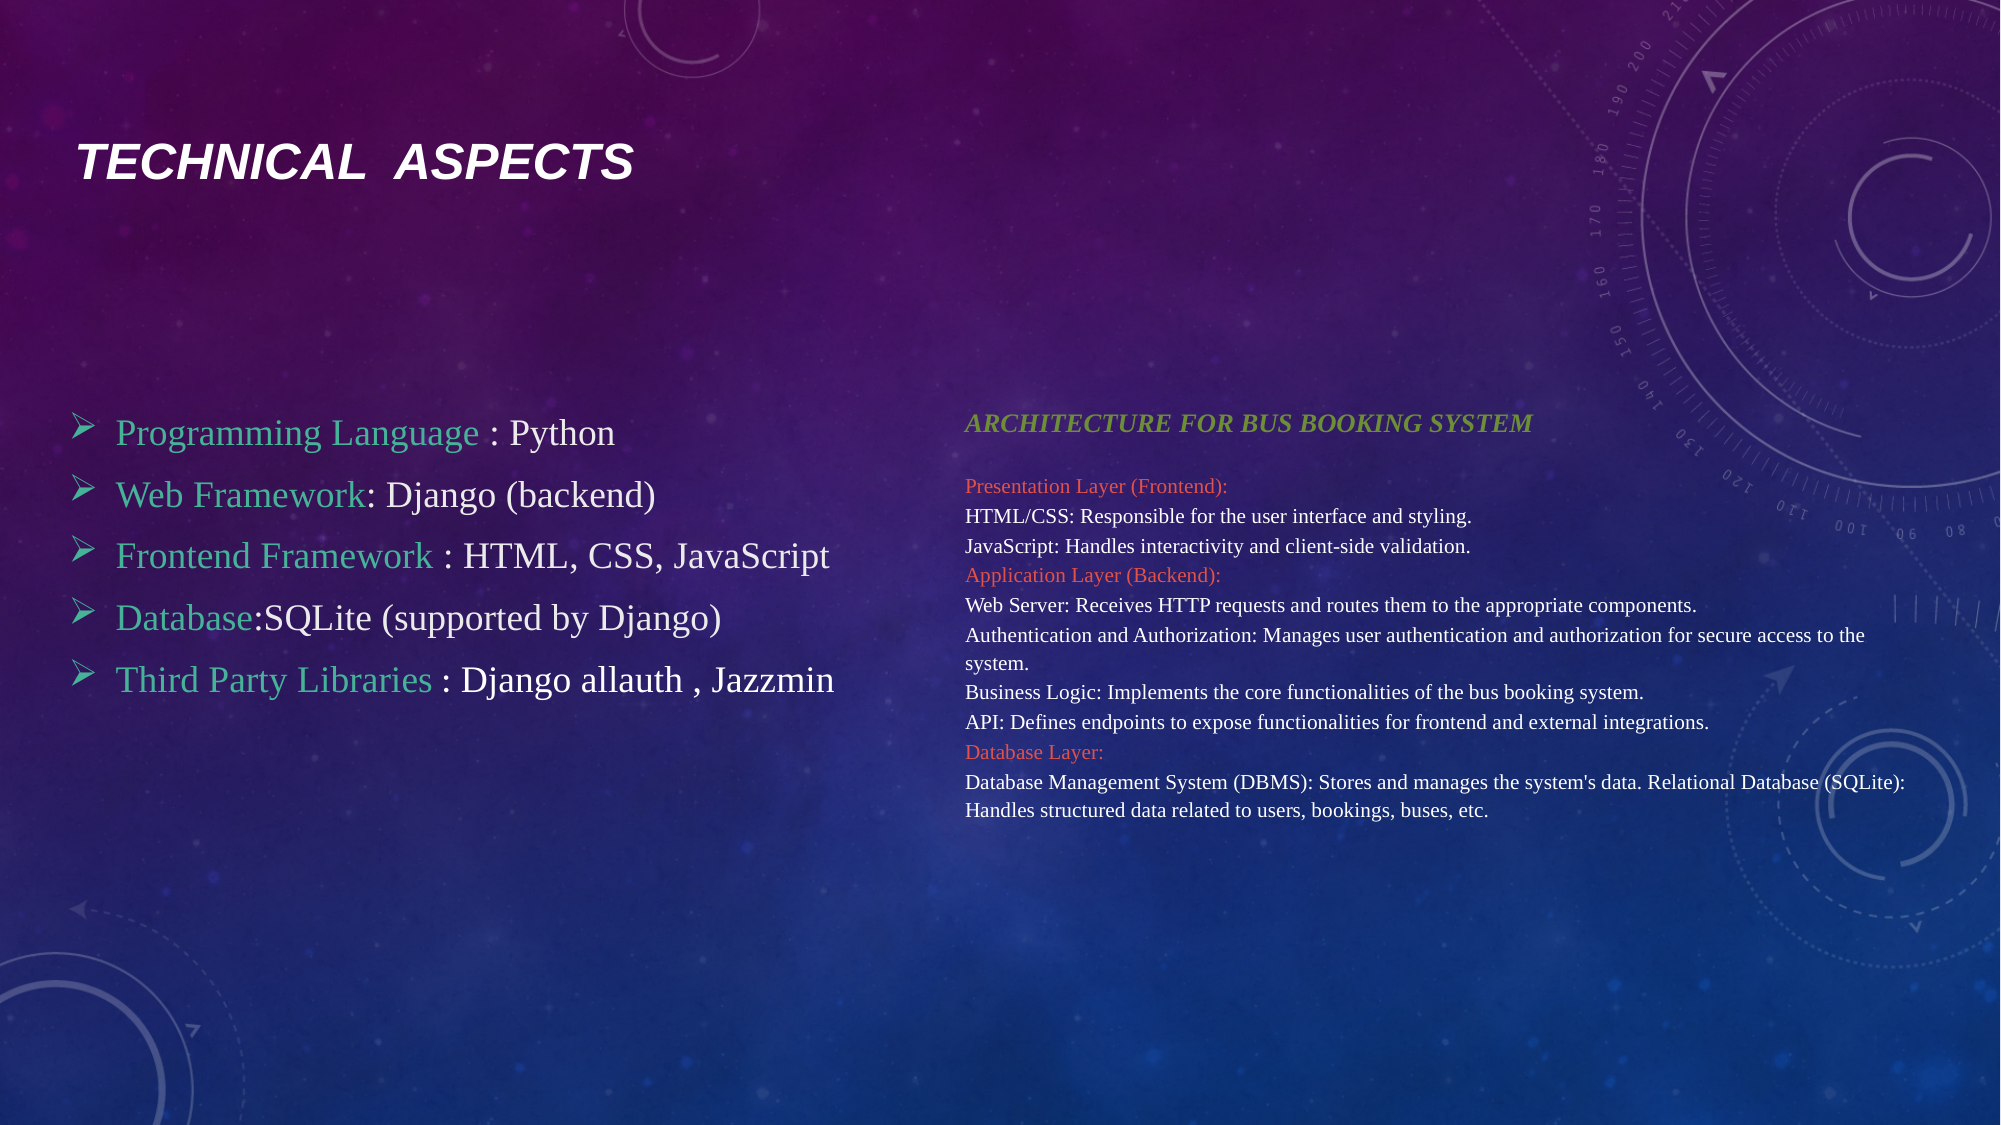

# TECHNICAL  ASPECTS

ARCHITECTURE FOR BUS BOOKING SYSTEM

Presentation Layer (Frontend):
HTML/CSS: Responsible for the user interface and styling.
JavaScript: Handles interactivity and client-side validation.
Application Layer (Backend):
Web Server: Receives HTTP requests and routes them to the appropriate components.
Authentication and Authorization: Manages user authentication and authorization for secure access to the system.
Business Logic: Implements the core functionalities of the bus booking system.
API: Defines endpoints to expose functionalities for frontend and external integrations.
Database Layer:
Database Management System (DBMS): Stores and manages the system's data. Relational Database (SQLite): Handles structured data related to users, bookings, buses, etc.

Programming Language : Python
Web Framework: Django (backend)
Frontend Framework : HTML, CSS, JavaScript
Database:SQLite (supported by Django)
Third Party Libraries : Django allauth , Jazzmin